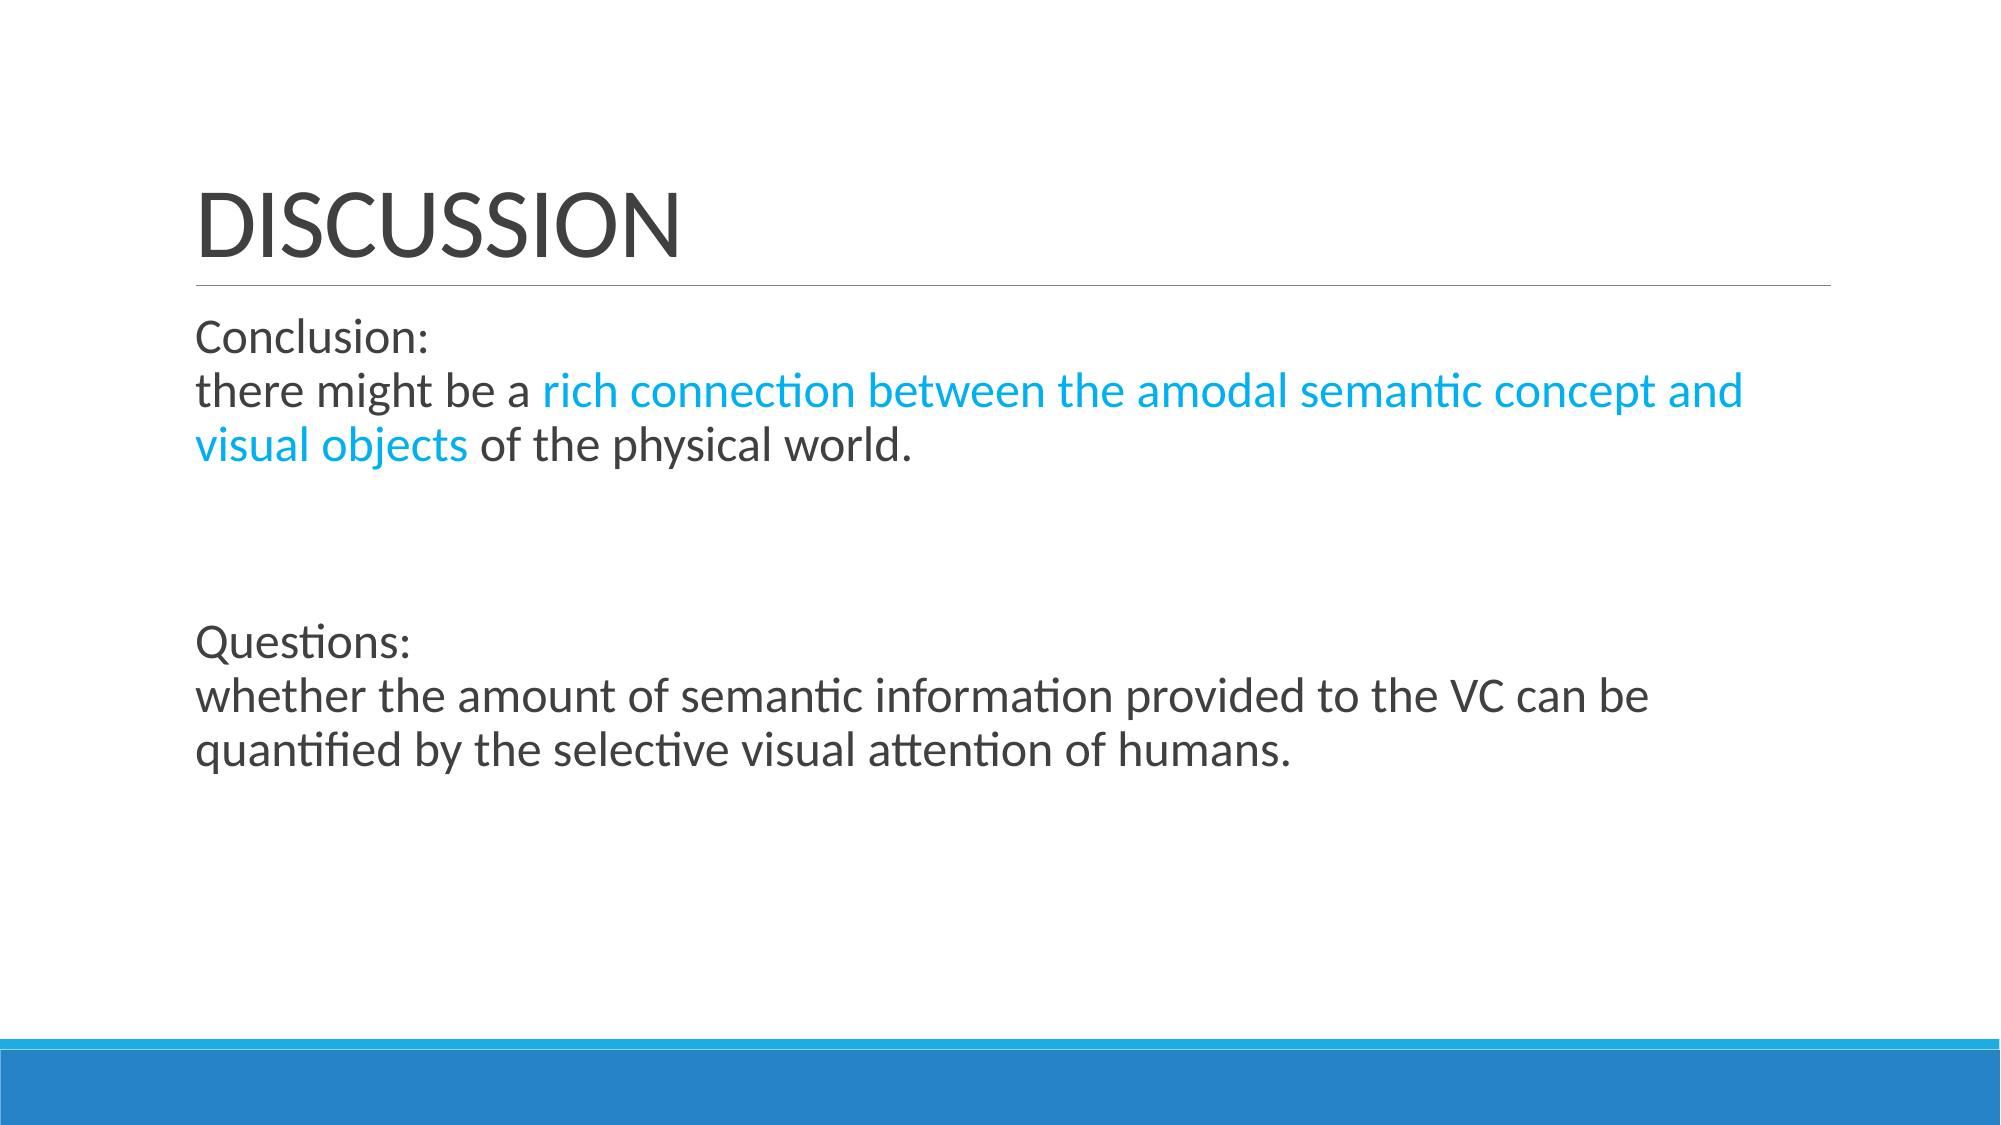

# DISCUSSION
Conclusion:
there might be a rich connection between the amodal semantic concept and visual objects of the physical world.
Questions:
whether the amount of semantic information provided to the VC can be quantified by the selective visual attention of humans.